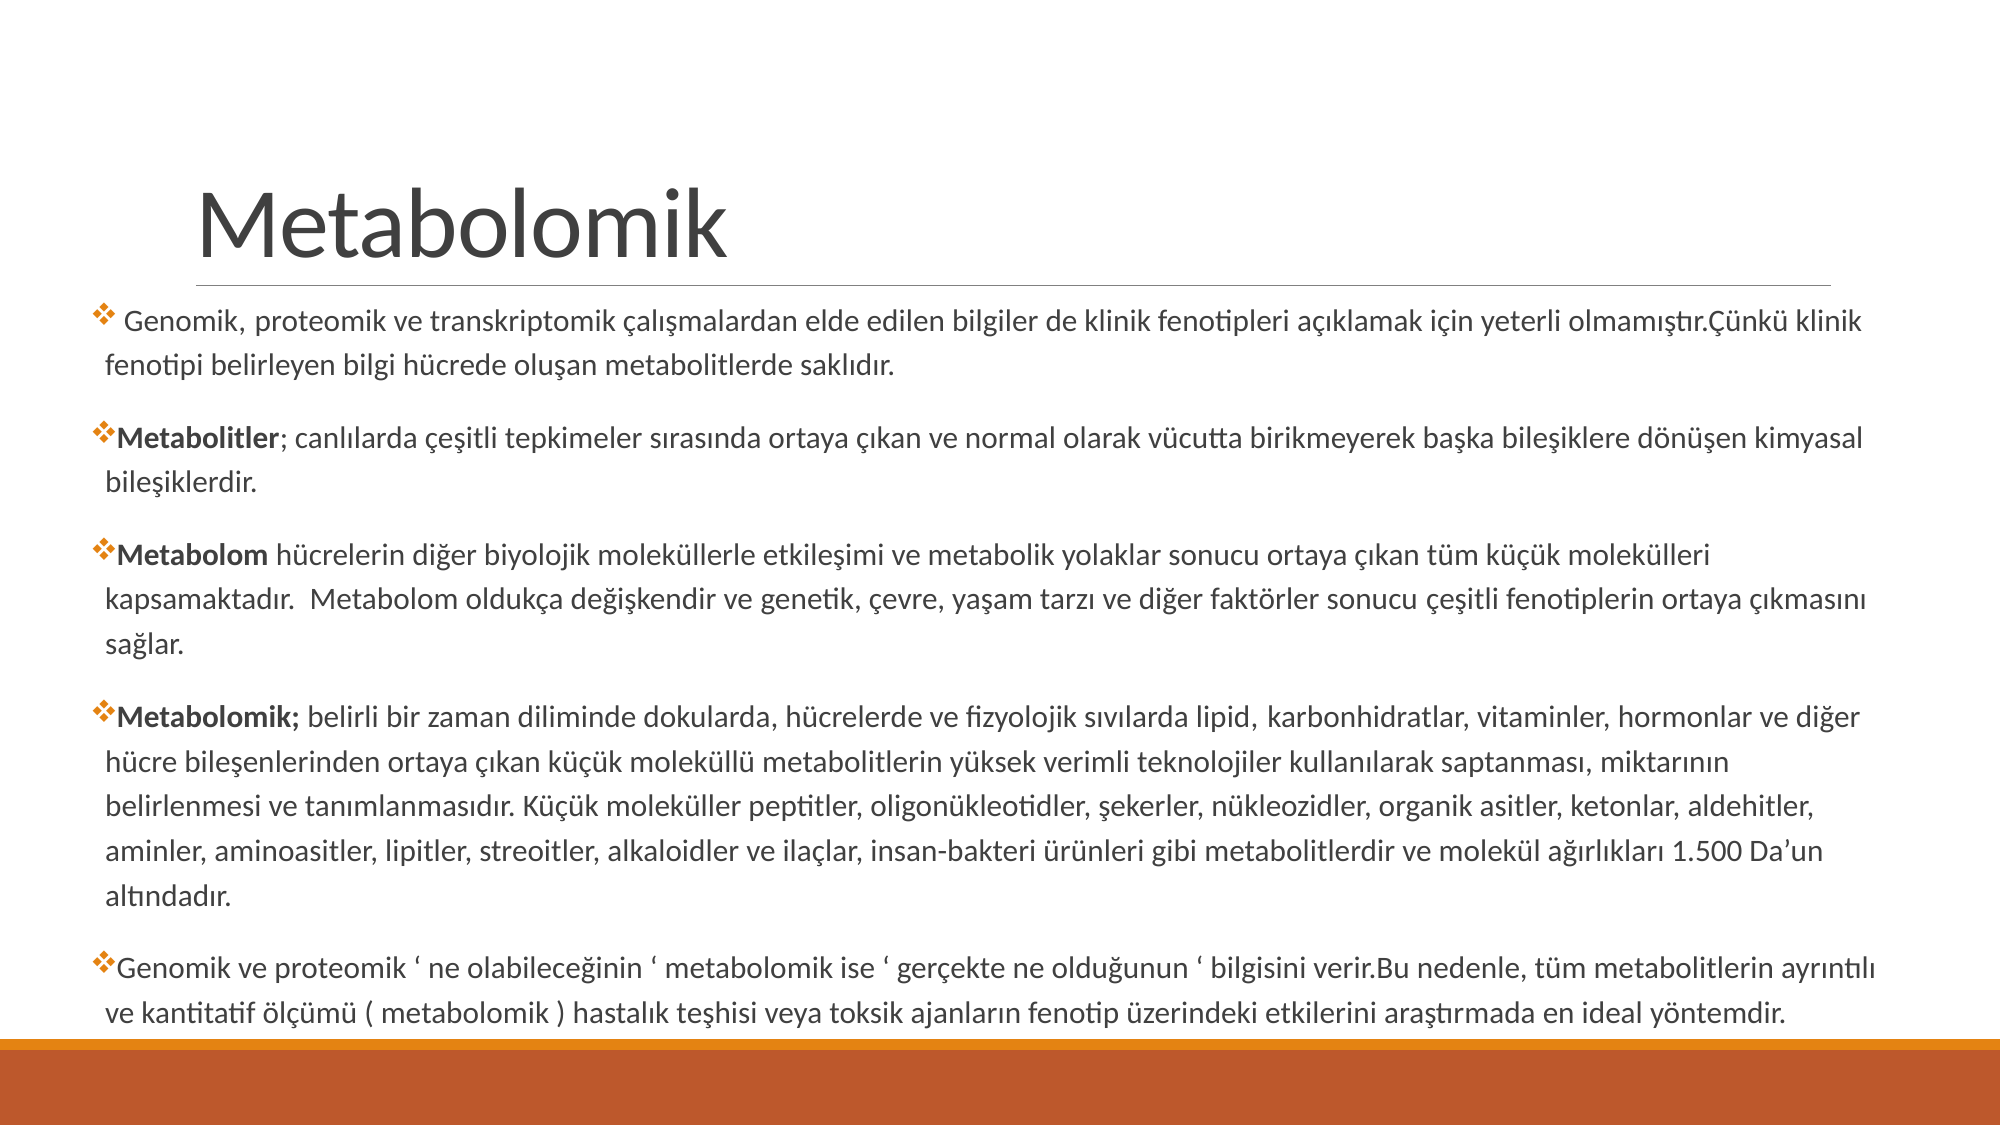

# Metabolomik
 Genomik,﻿ ﻿proteomik ve transkriptomik çalışmalardan elde edilen bilgiler de klinik fenotipleri açıklamak için yeterli olmamıştır.Çünkü klinik fenotipi belirleyen bilgi hücrede oluşan metabolitlerde saklıdır.
﻿Metabolitler; canlılarda çeşitli tepkimeler sırasında ortaya çıkan ve normal olarak vücutta birikmeyerek başka bileşiklere dönüşen kimyasal bileşiklerdir.
Metabolom hücrelerin diğer biyolojik moleküllerle etkileşimi ve metabolik yolaklar sonucu ortaya çıkan tüm küçük molekülleri kapsamaktadır.  Metabolom oldukça değişkendir ve genetik, çevre, yaşam tarzı ve diğer faktörler sonucu çeşitli fenotiplerin ortaya çıkmasını sağlar.
Metabolomik; belirli bir zaman diliminde dokularda, hücrelerde ve fizyolojik sıvılarda lipid, karbonhidratlar, vitaminler, hormonlar ve diğer hücre bileşenlerinden ortaya çıkan küçük moleküllü metabolitlerin yüksek verimli teknolojiler kullanılarak saptanması, miktarının belirlenmesi ve tanımlanmasıdır. Küçük moleküller peptitler, oligonükleotidler, şekerler, nükleozidler, organik asitler, ketonlar, aldehitler, aminler, aminoasitler, lipitler, streoitler, alkaloidler ve ilaçlar, insan-bakteri ürünleri gibi metabolitlerdir ve molekül ağırlıkları 1.500 Da’un altındadır.
Genomik ve proteomik ‘ ne olabileceğinin ‘ metabolomik ise ‘ gerçekte ne olduğunun ‘ bilgisini verir.Bu nedenle, tüm metabolitlerin ayrıntılı ve kantitatif ölçümü ( metabolomik ) hastalık teşhisi veya toksik ajanların fenotip üzerindeki etkilerini araştırmada en ideal yöntemdir.